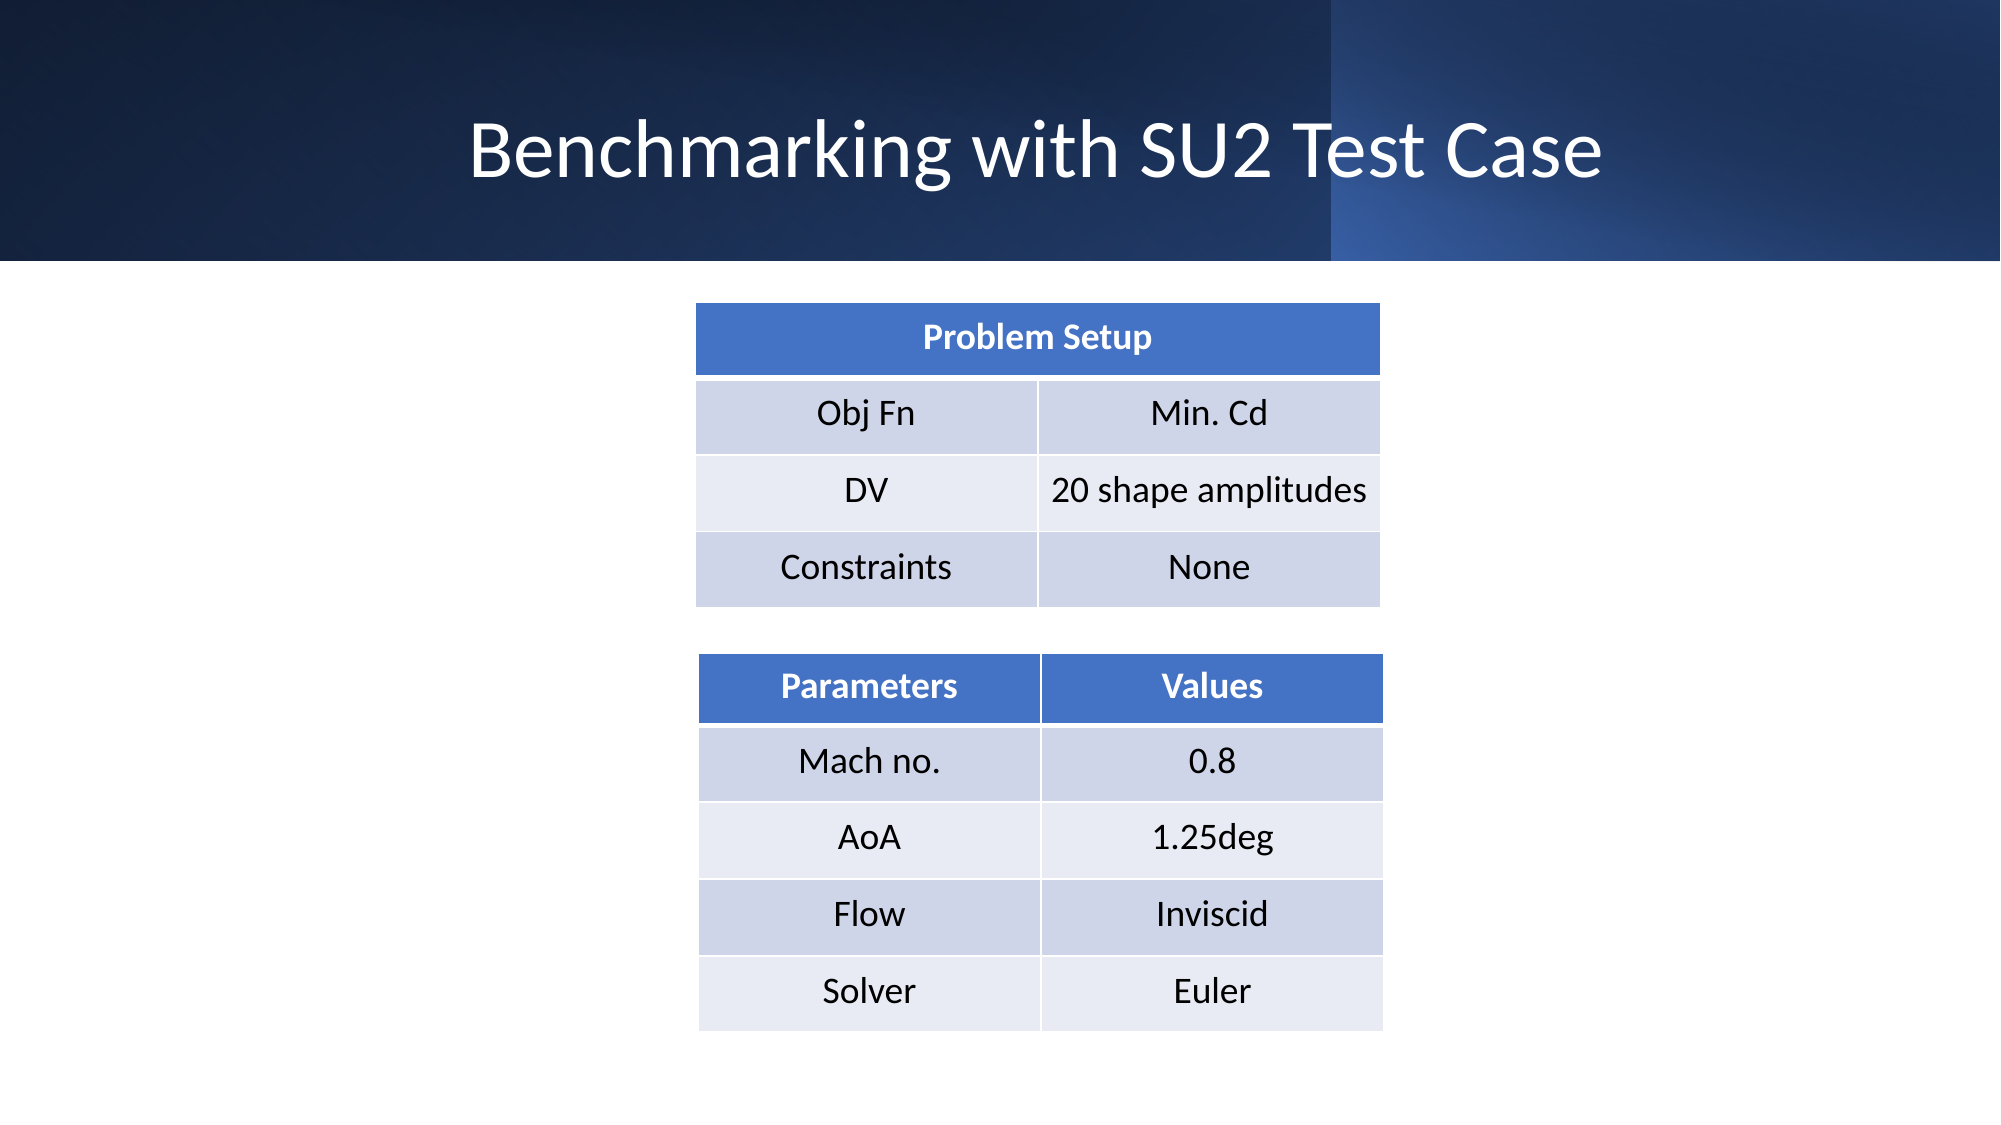

# Benchmarking with SU2 Test Case
| Problem Setup |  |
| --- | --- |
| Obj Fn | Min. Cd |
| DV | 20 shape amplitudes |
| Constraints | None |
| Parameters | Values |
| --- | --- |
| Mach no. | 0.8 |
| AoA | 1.25deg |
| Flow | Inviscid |
| Solver | Euler |
16